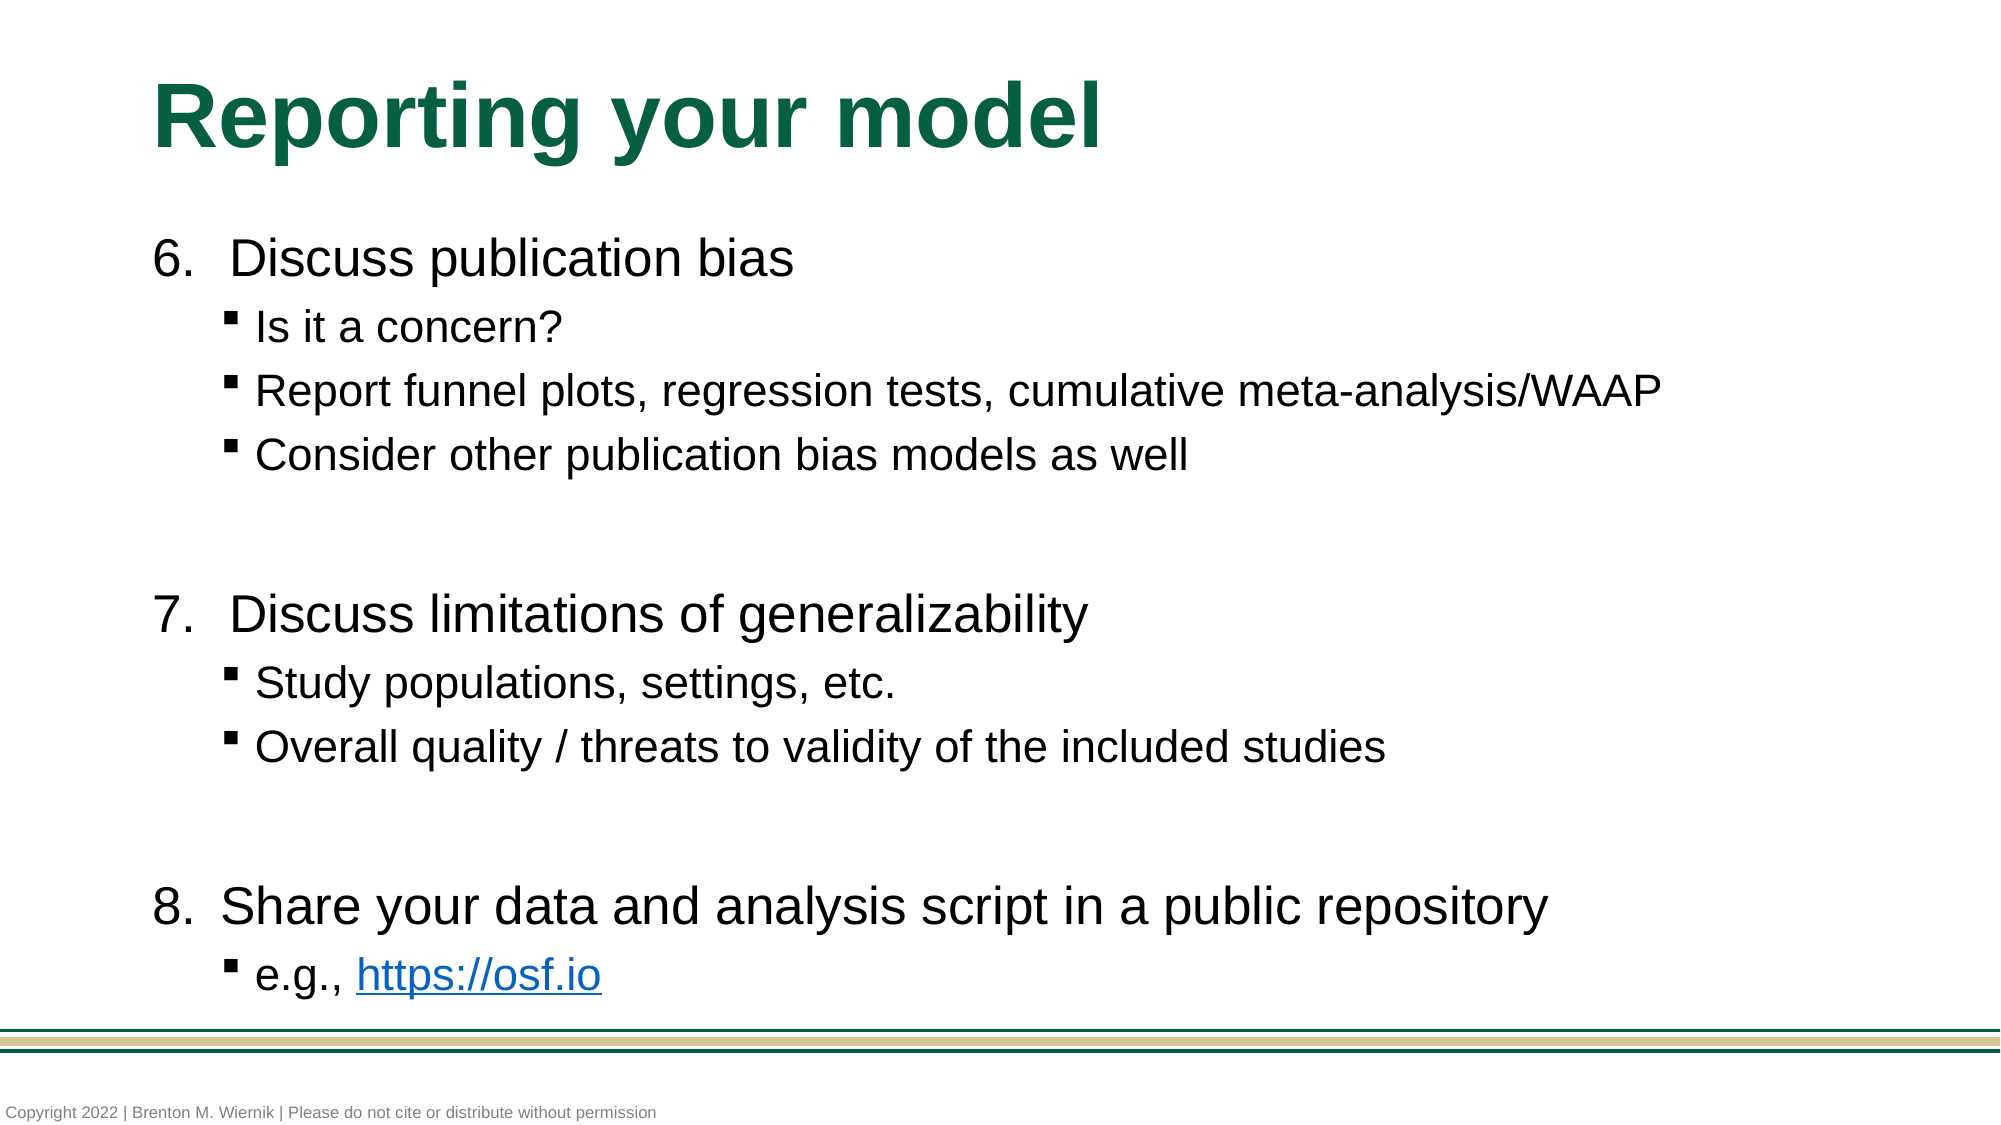

# Reporting your model
Discuss publication bias
Is it a concern?
Report funnel plots, regression tests, cumulative meta-analysis/WAAP
Consider other publication bias models as well

Discuss limitations of generalizability
Study populations, settings, etc.
Overall quality / threats to validity of the included studies

Share your data and analysis script in a public repository
e.g., https://osf.io